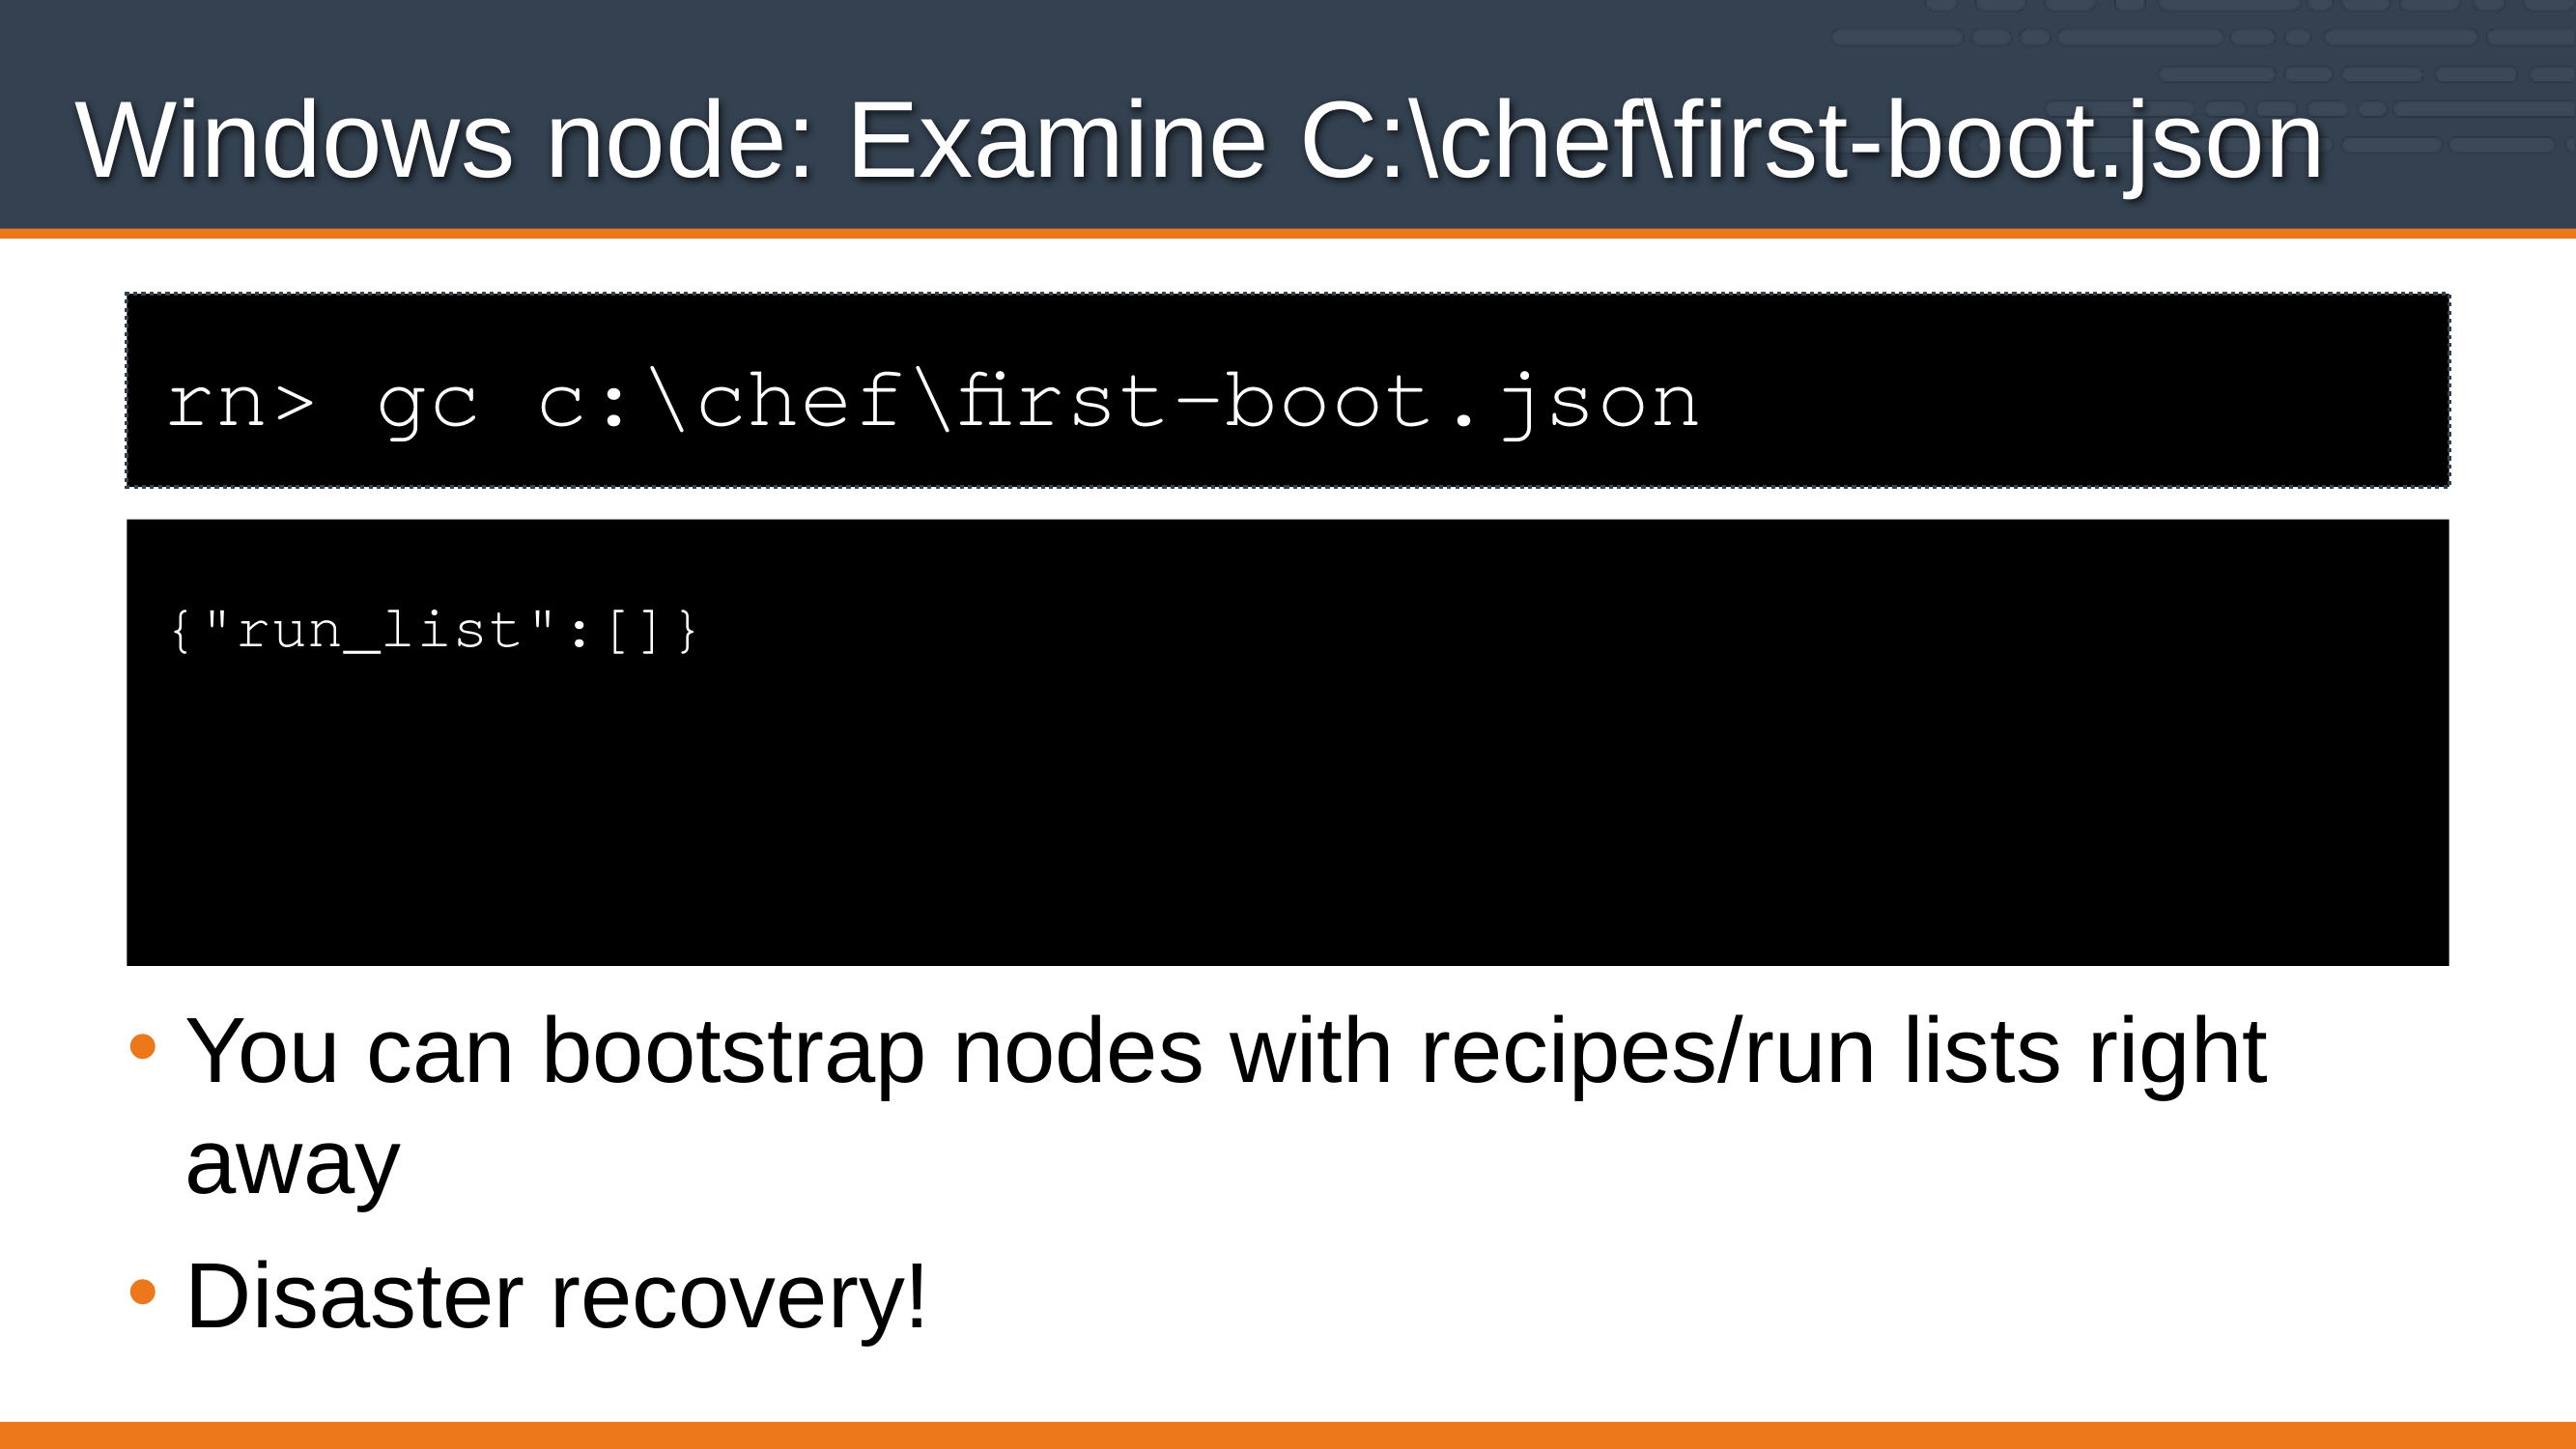

# Windows node: Examine C:\chef\first-boot.json
rn> gc c:\chef\first-boot.json

 {"run_list":[]}
You can bootstrap nodes with recipes/run lists right away
Disaster recovery!